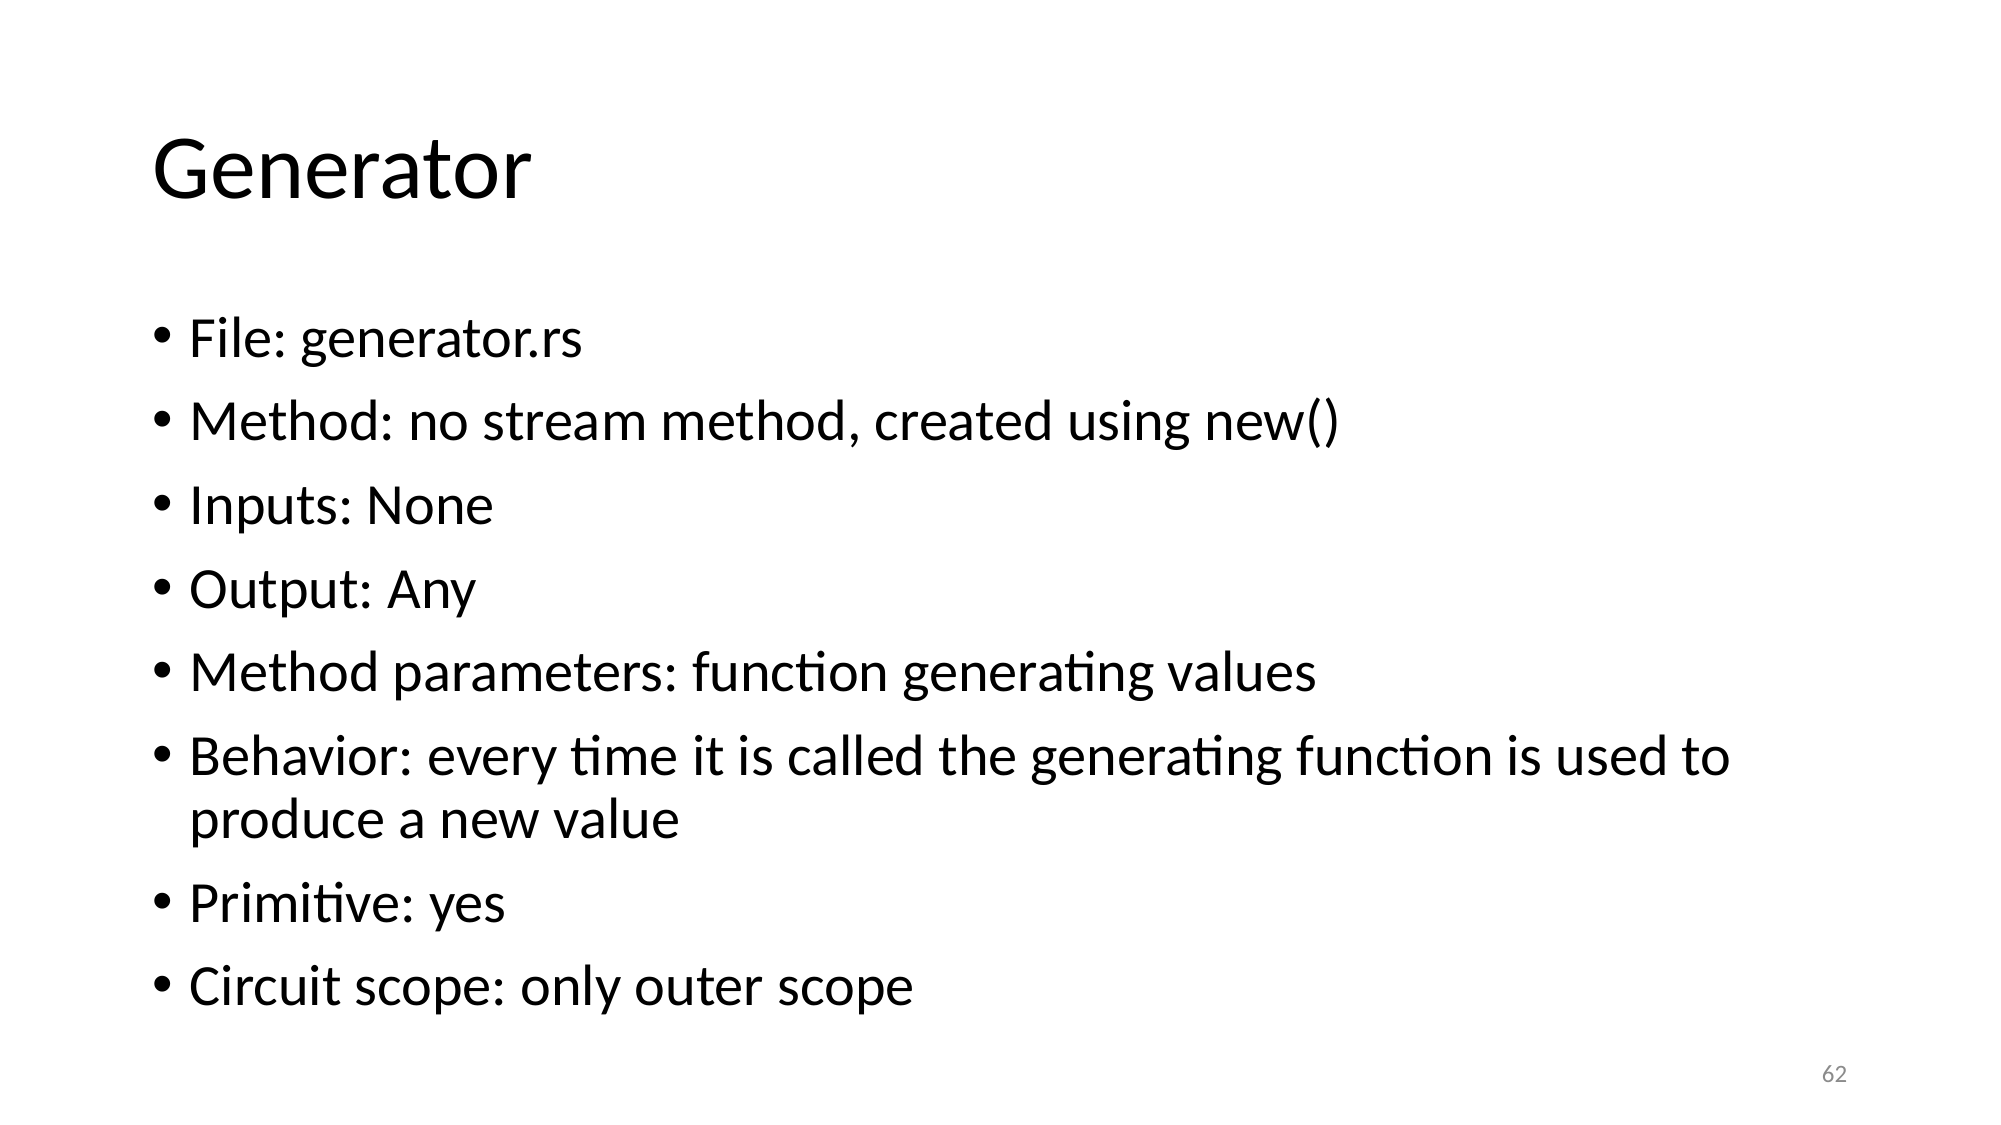

# Generator
File: generator.rs
Method: no stream method, created using new()
Inputs: None
Output: Any
Method parameters: function generating values
Behavior: every time it is called the generating function is used to produce a new value
Primitive: yes
Circuit scope: only outer scope
62